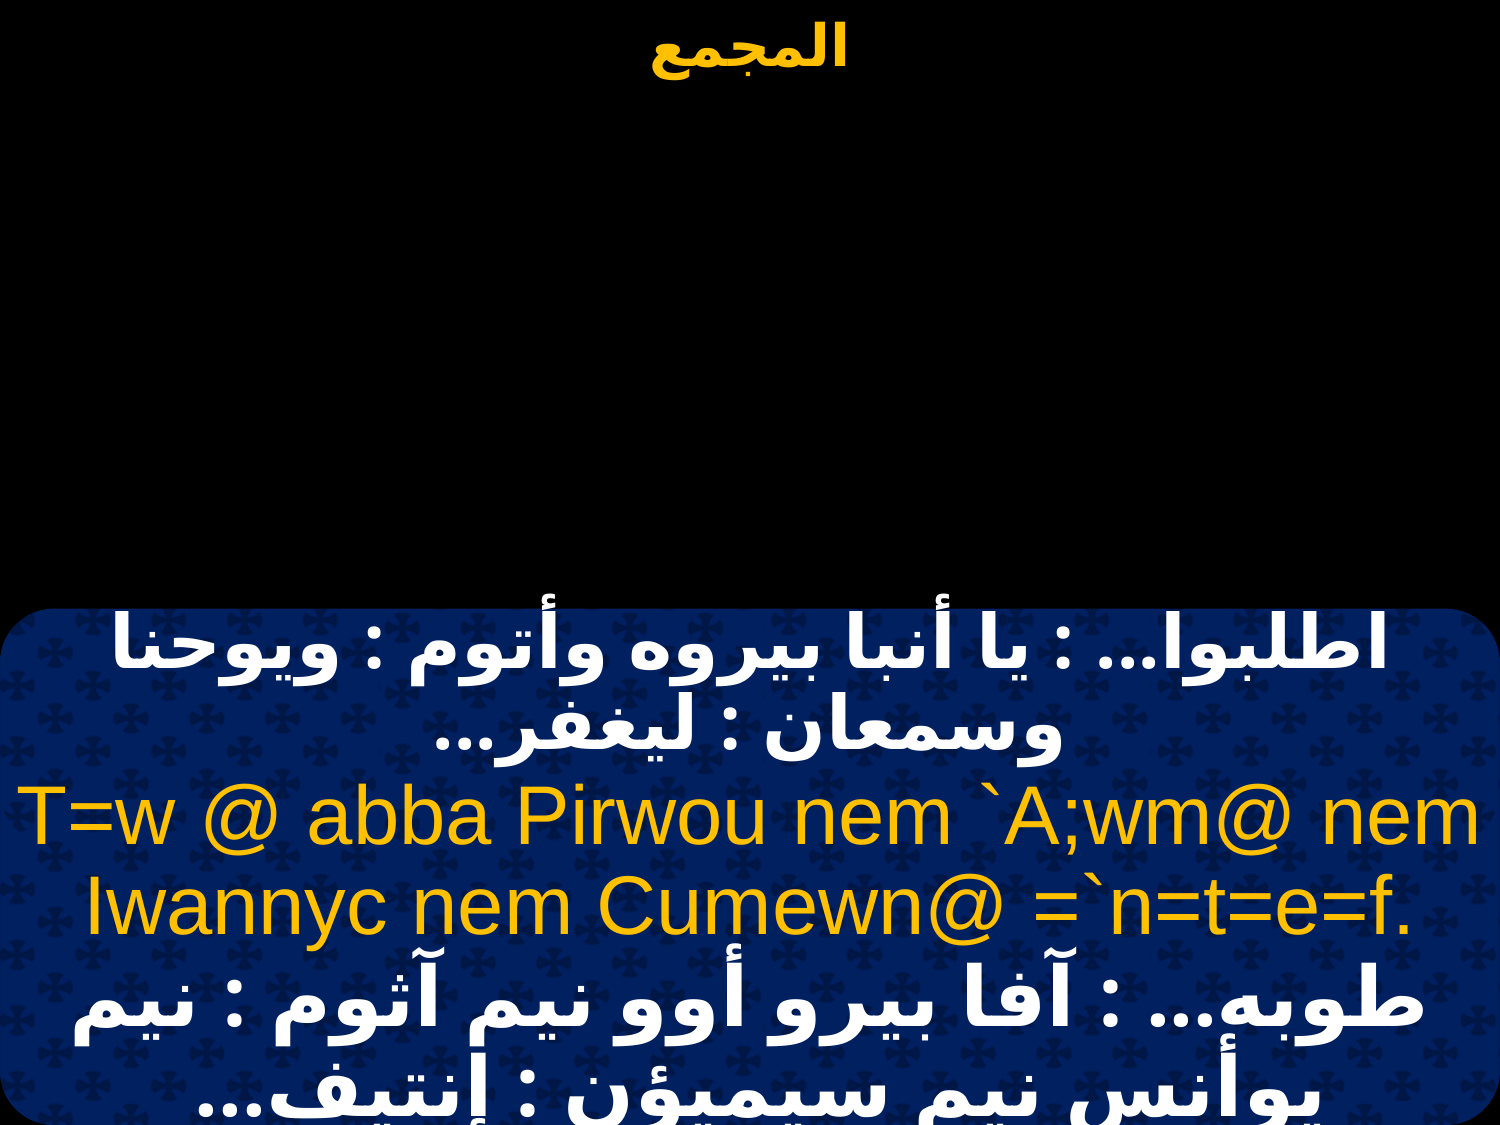

#
اطلبوا... : يا أنبا بيروه وأتوم : ويوحنا وسمعان : ليغفر...
T=w @ abba Pirwou nem `A;wm@ nem Iwannyc nem Cumewn@ =`n=t=e=f.

طوبه... : آفا بيرو أوو نيم آثوم : نيم يوأنس نيم سيميؤن : إنتيف...